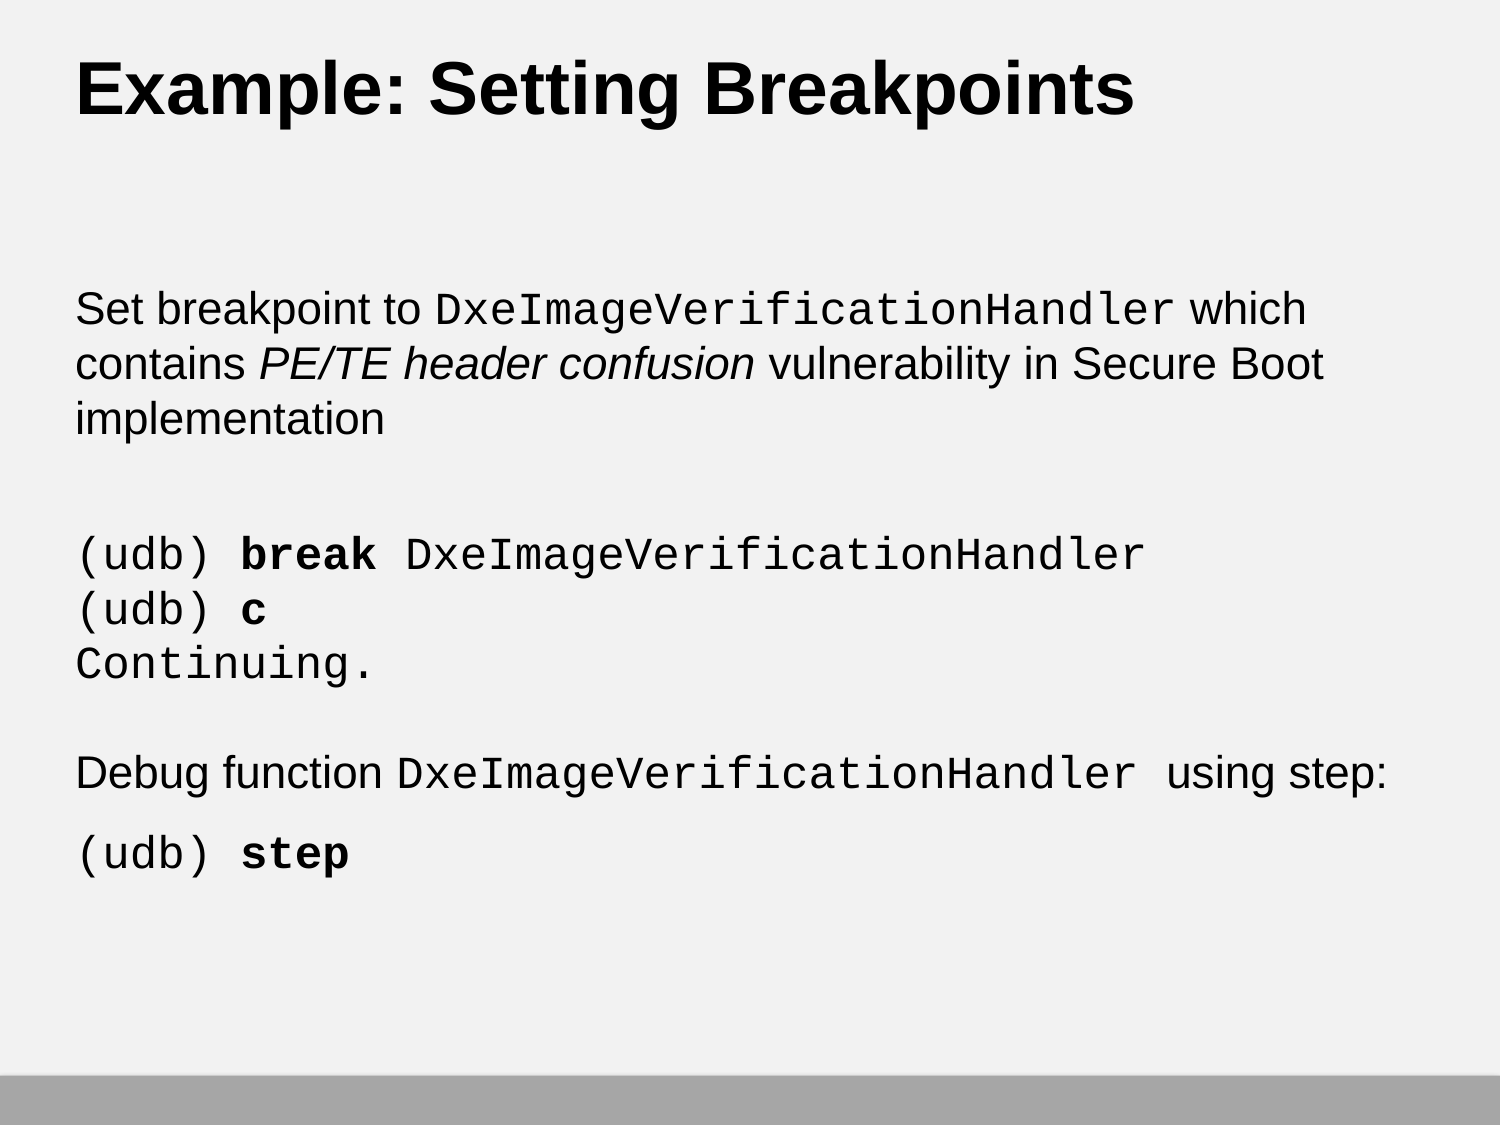

# Example: Setting Breakpoints
Set breakpoint to DxeImageVerificationHandler which contains PE/TE header confusion vulnerability in Secure Boot implementation

(udb) break DxeImageVerificationHandler
(udb) c
Continuing.

Debug function DxeImageVerificationHandler using step:
(udb) step